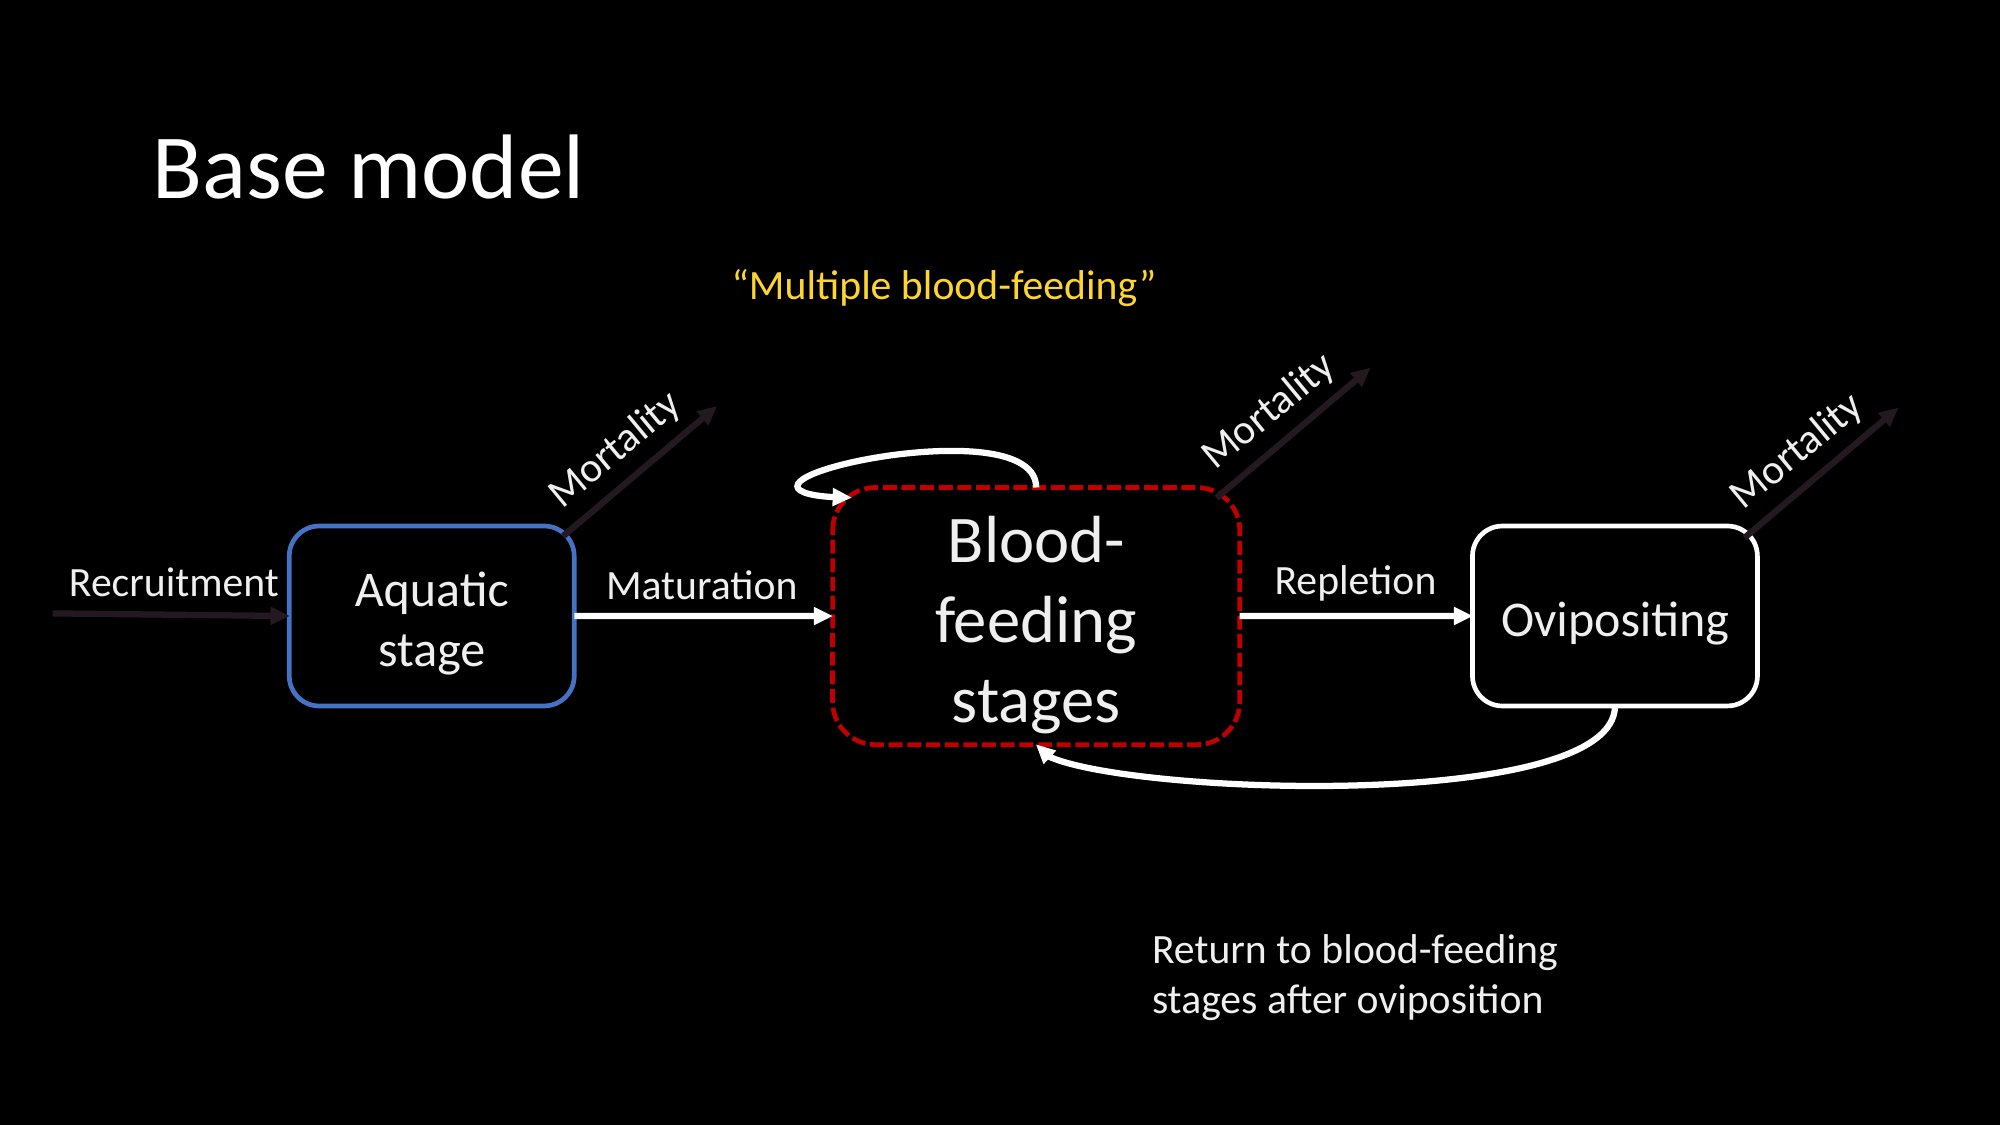

# Base model
“Multiple blood-feeding”
Mortality
Mortality
Mortality
Blood-feeding stages

Aquatic stage
Ovipositing
Repletion
Recruitment
Maturation
Return to blood-feeding stages after oviposition